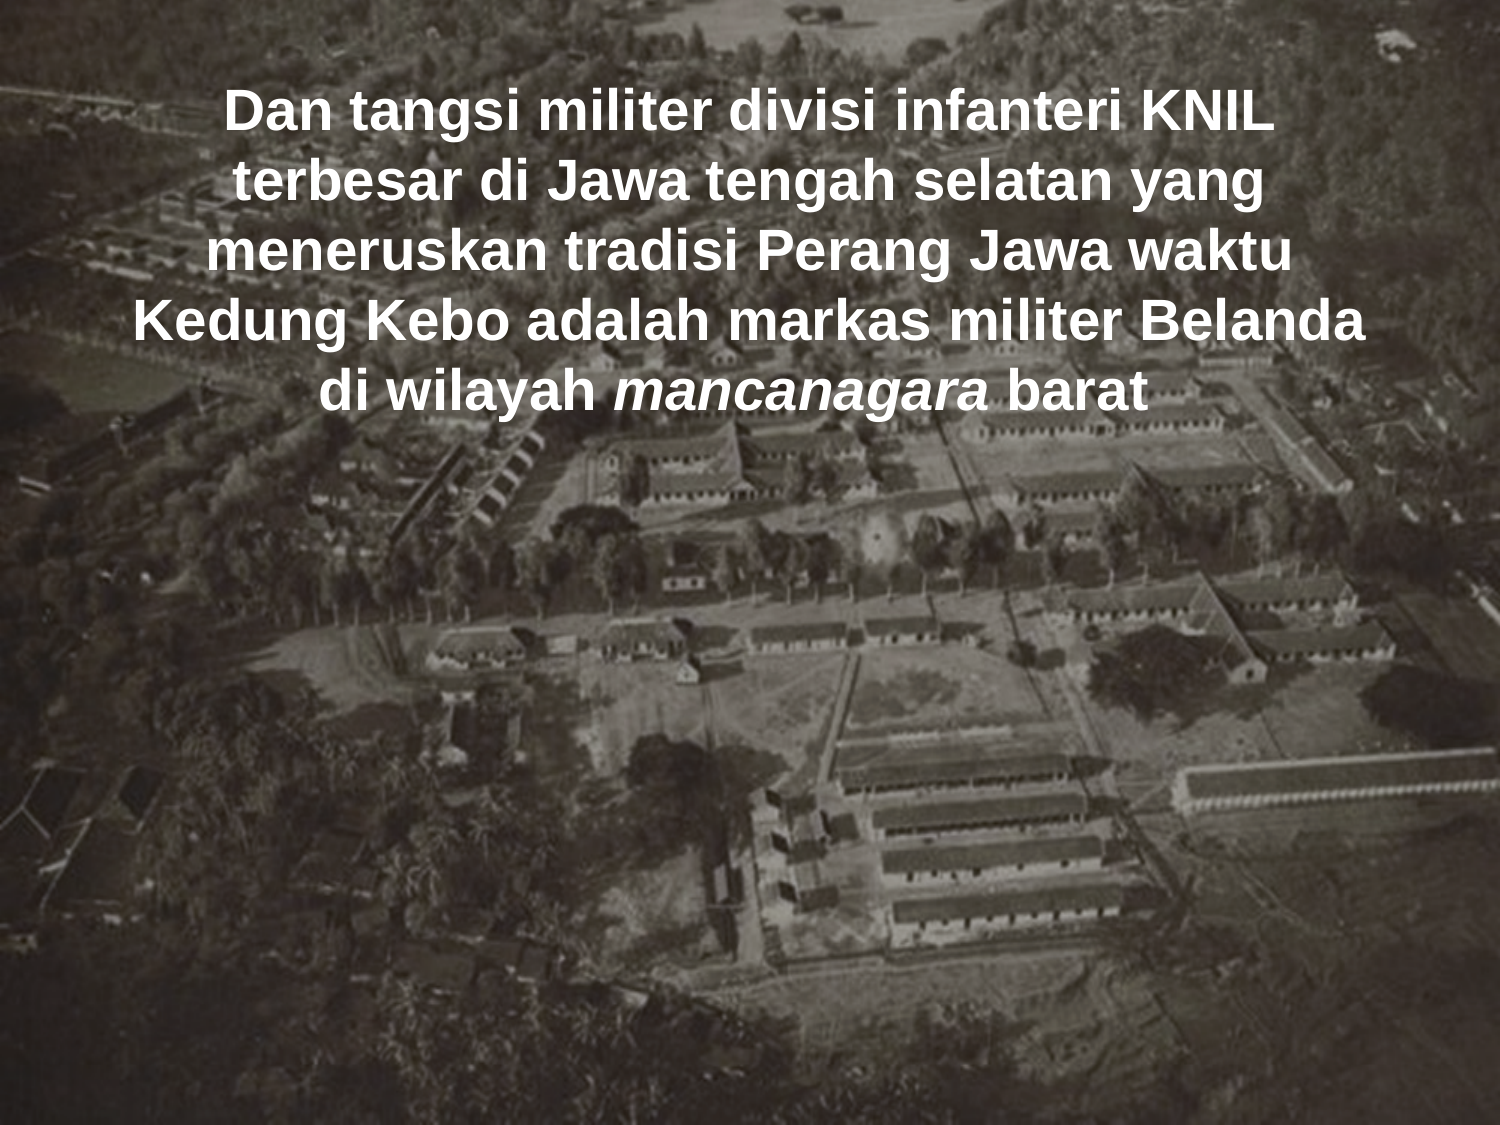

# Dan tangsi militer divisi infanteri KNIL terbesar di Jawa tengah selatan yang meneruskan tradisi Perang Jawa waktu Kedung Kebo adalah markas militer Belanda di wilayah mancanagara barat